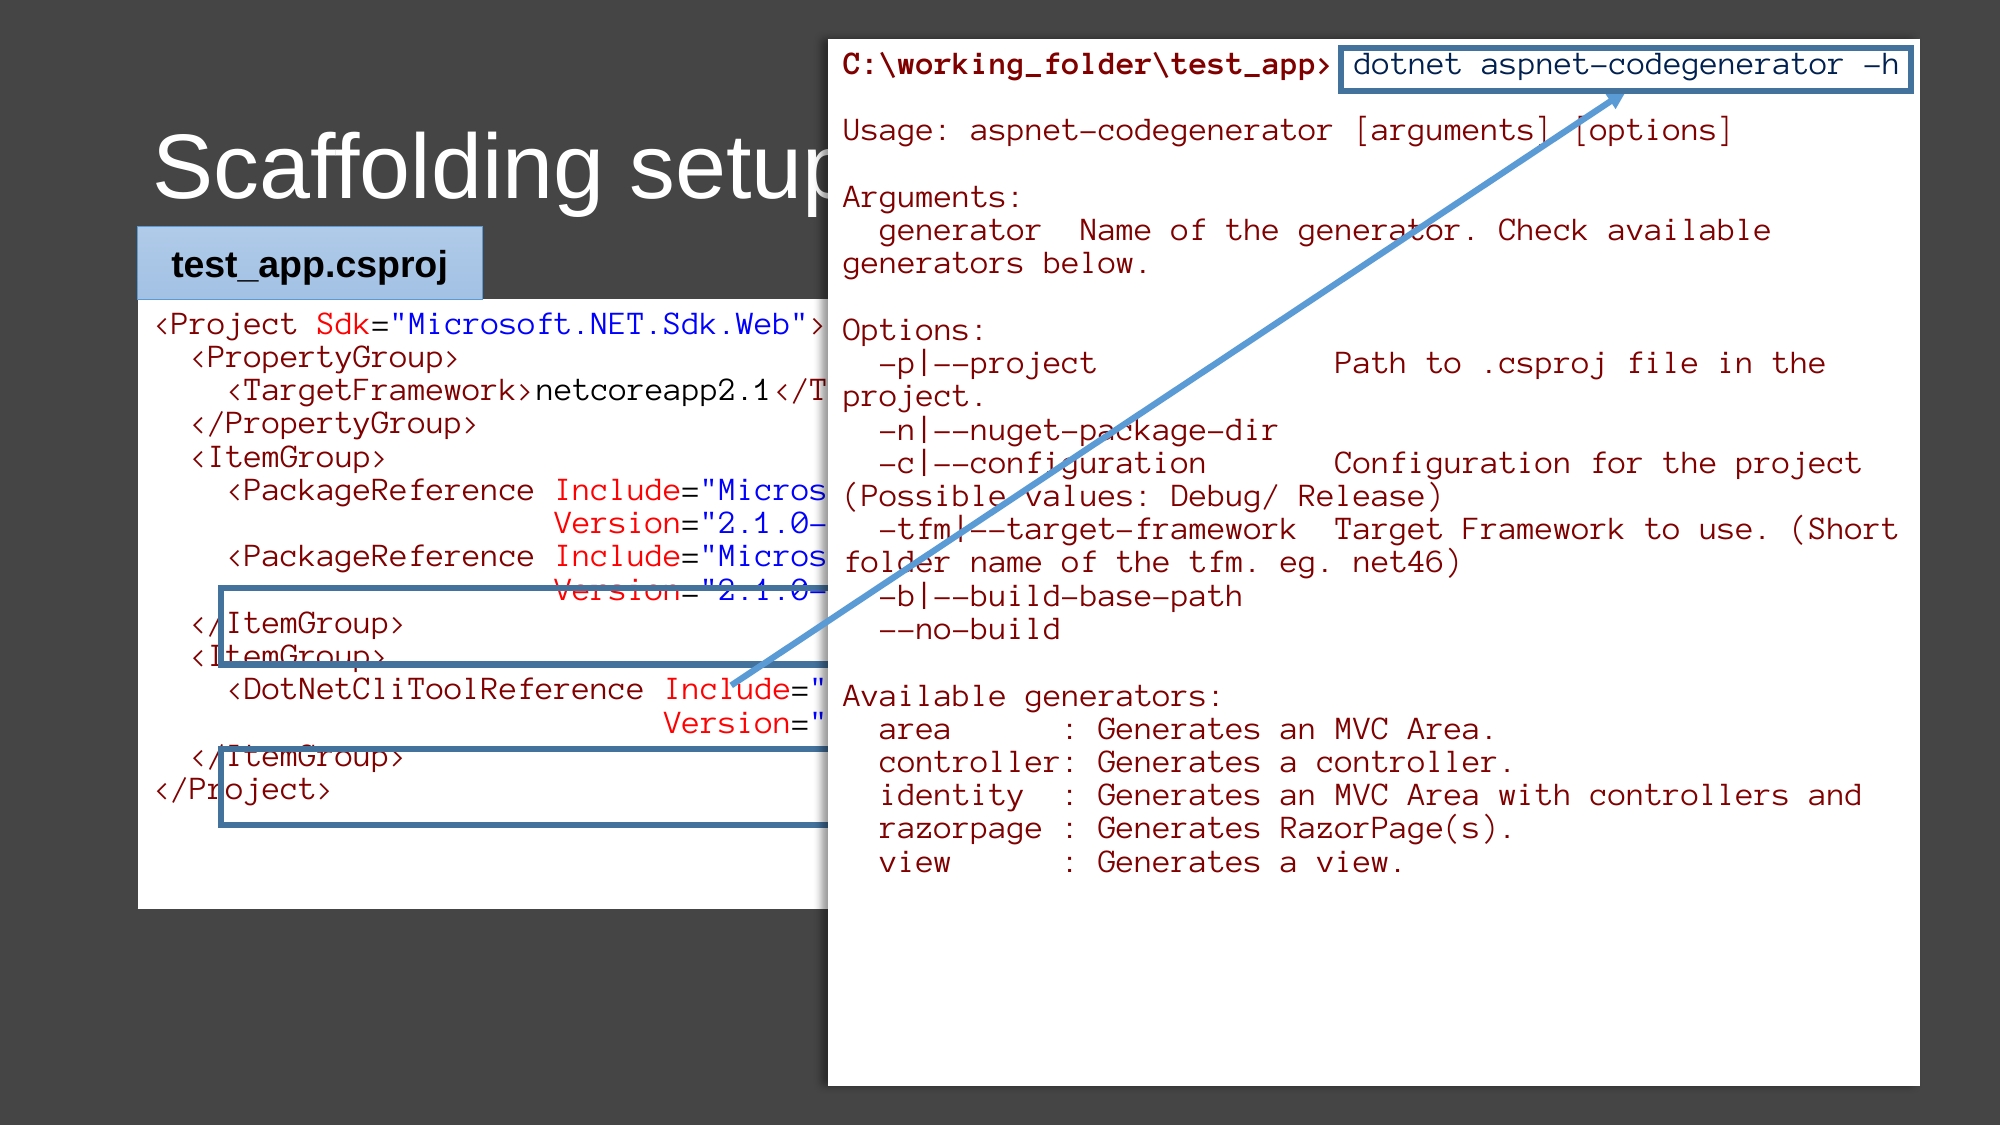

| C:\working\_folder\test\_app> dotnet aspnet-codegenerator -h Usage: aspnet-codegenerator [arguments] [options] Arguments: generator Name of the generator. Check available generators below. Options: -p|--project Path to .csproj file in the project. -n|--nuget-package-dir -c|--configuration Configuration for the project (Possible values: Debug/ Release) -tfm|--target-framework Target Framework to use. (Short folder name of the tfm. eg. net46) -b|--build-base-path --no-build Available generators: area : Generates an MVC Area. controller: Generates a controller. identity : Generates an MVC Area with controllers and razorpage : Generates RazorPage(s). view : Generates a view. |
| --- |

# Scaffolding setup
test_app.csproj

| <Project Sdk="Microsoft.NET.Sdk.Web"> <PropertyGroup> <TargetFramework>netcoreapp2.1</TargetFramework> </PropertyGroup> <ItemGroup> <PackageReference Include="Microsoft.AspNetCore.App" Version="2.1.0-preview1-final" /> <PackageReference Include="Microsoft.VisualStudio.Web.CodeGeneration.Design" Version="2.1.0-preview1-final" /> </ItemGroup> <ItemGroup> <DotNetCliToolReference Include="Microsoft.VisualStudio.Web.CodeGeneration.Tools" Version="2.1.0-preview1-final" /> </ItemGroup> </Project> |
| --- |